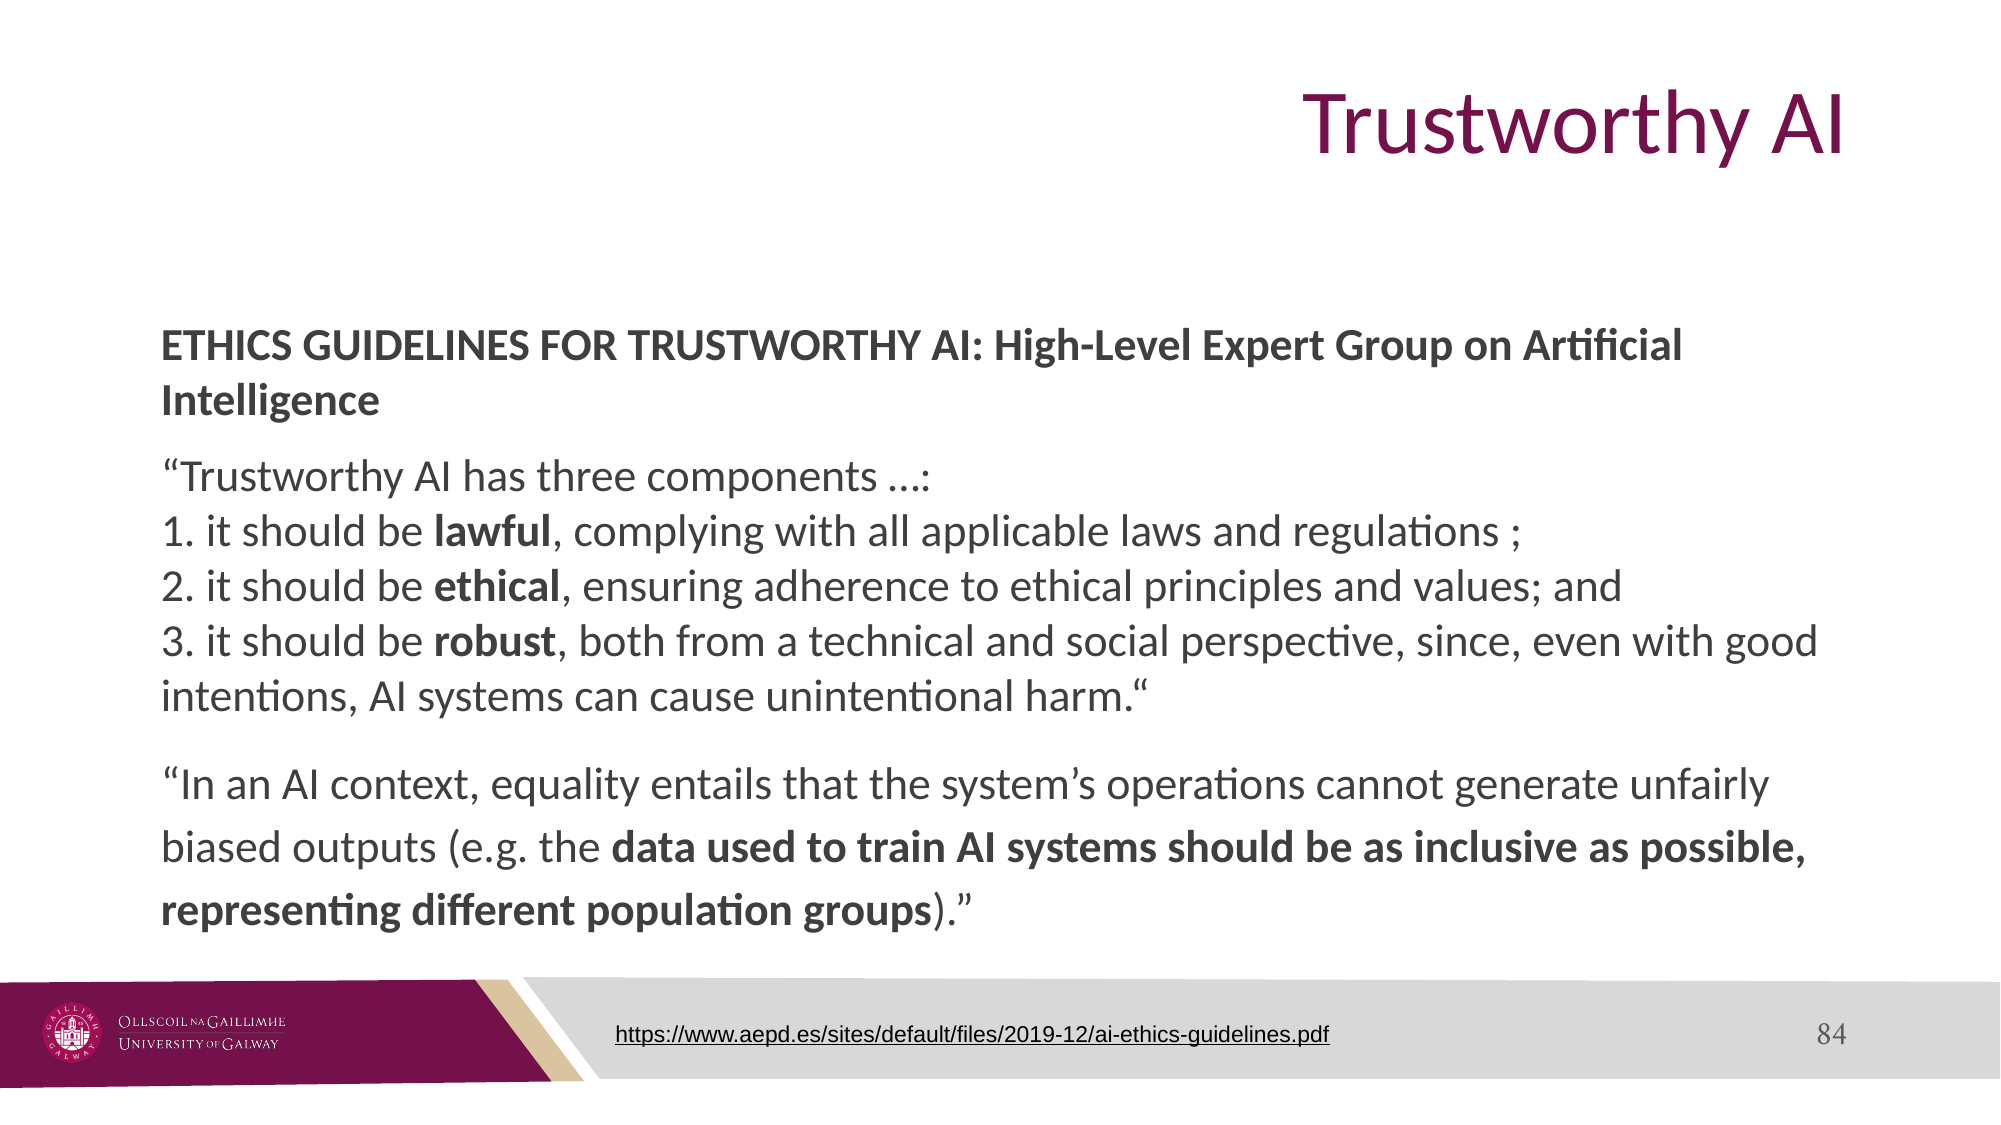

# Trustworthy AI
ETHICS GUIDELINES FOR TRUSTWORTHY AI: High-Level Expert Group on Artificial Intelligence
“Trustworthy AI has three components …:
1. it should be lawful, complying with all applicable laws and regulations ;
2. it should be ethical, ensuring adherence to ethical principles and values; and
3. it should be robust, both from a technical and social perspective, since, even with good  intentions, AI systems can cause unintentional harm.“
“In an AI context, equality entails that the system’s operations cannot generate unfairly biased outputs (e.g. the data used to train AI systems should be as inclusive as possible, representing different population groups).”
84
https://www.aepd.es/sites/default/files/2019-12/ai-ethics-guidelines.pdf